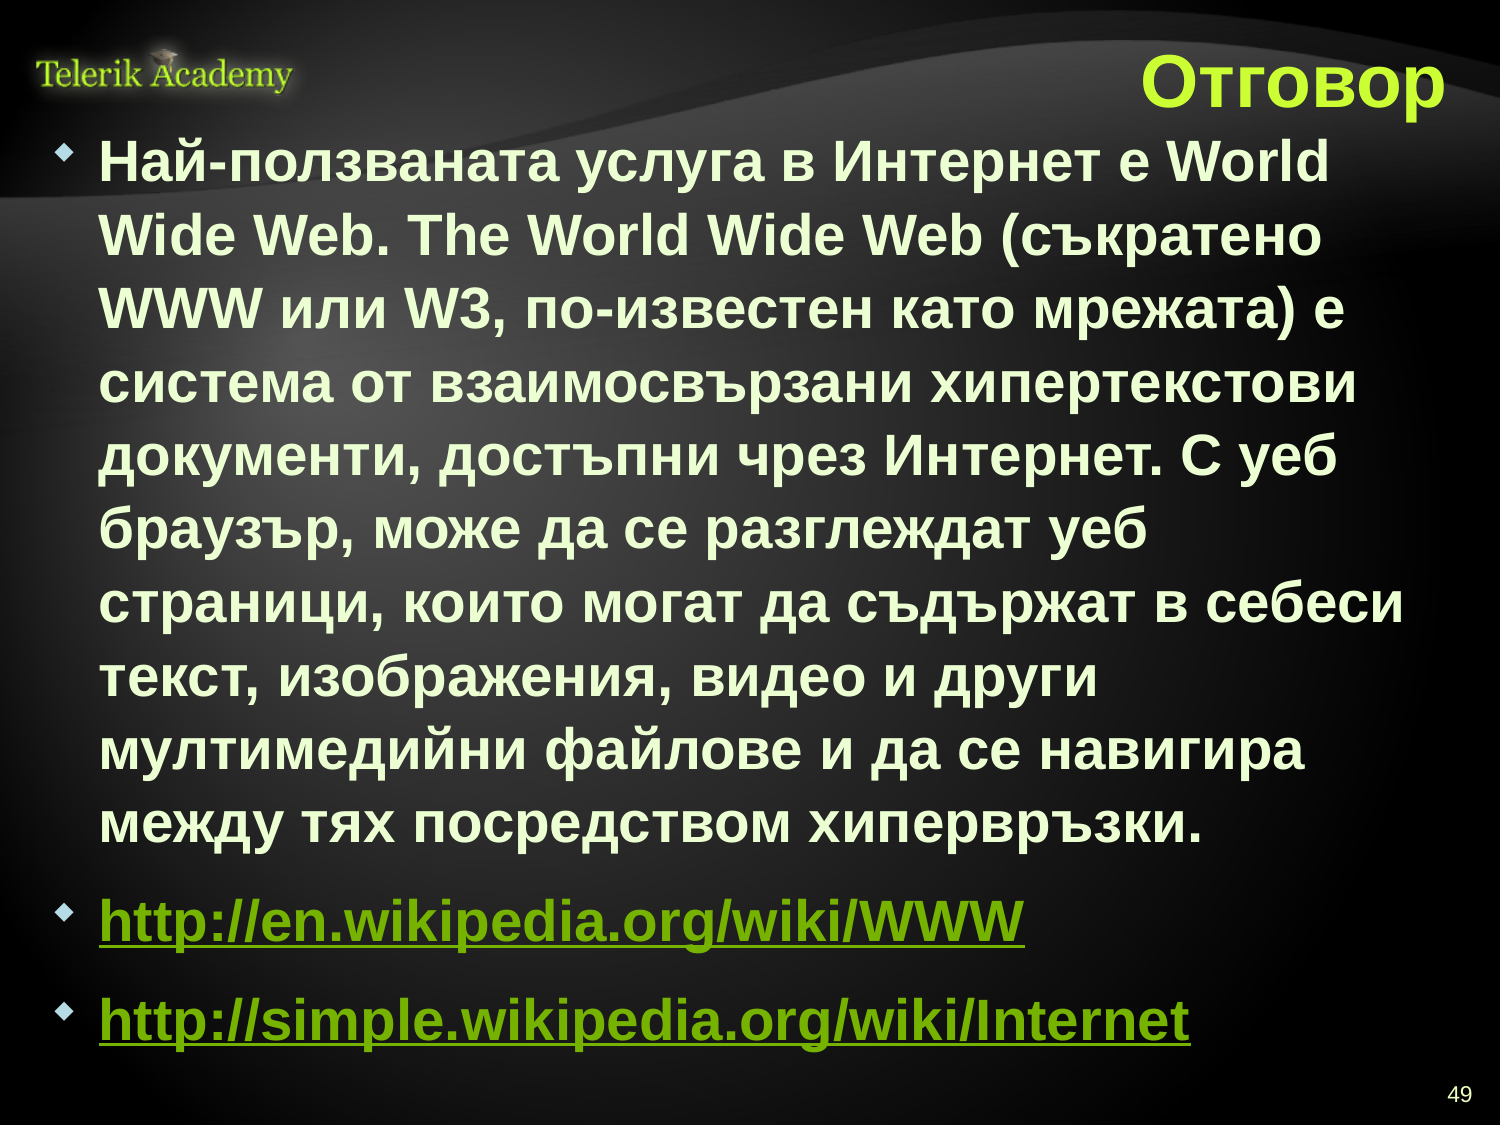

# Отговор
Най-ползваната услуга в Интернет е World Wide Web. The World Wide Web (съкратено WWW или W3, по-известен като мрежата) е система от взаимосвързани хипертекстови документи, достъпни чрез Интернет. С уеб браузър, може да се разглеждат уеб страници, които могат да съдържат в себеси текст, изображения, видео и други мултимедийни файлове и да се навигира между тях посредством хипервръзки.
http://en.wikipedia.org/wiki/WWW
http://simple.wikipedia.org/wiki/Internet
49